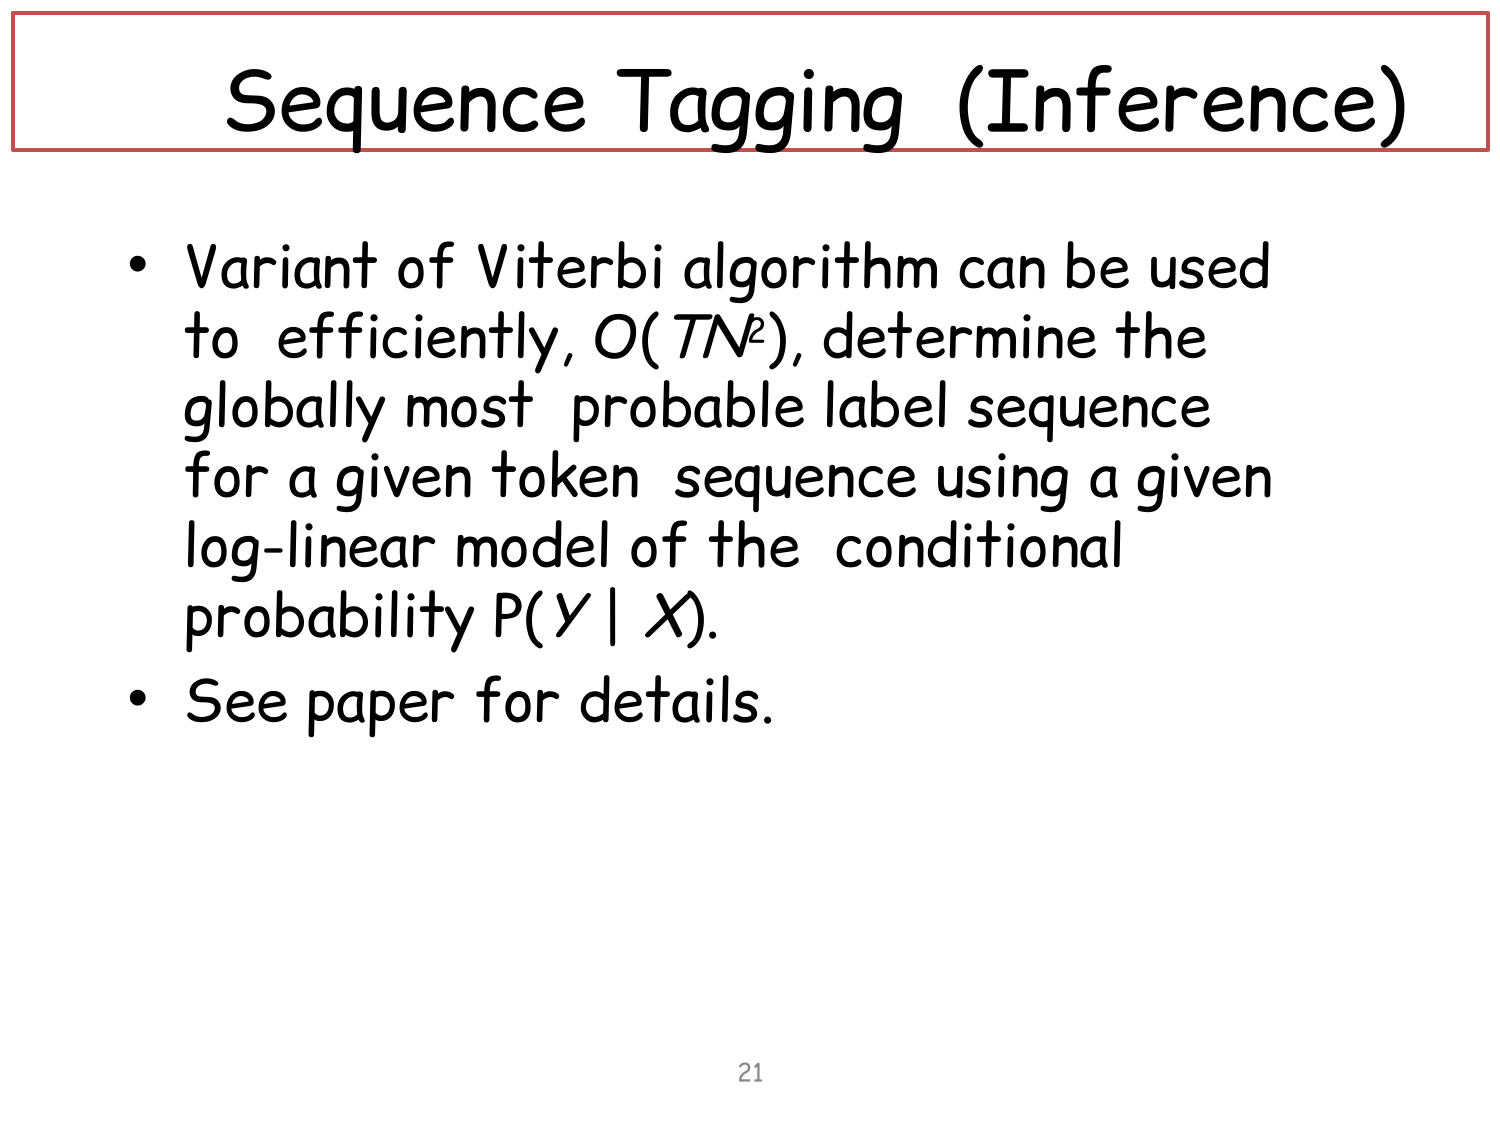

# Sequence Tagging  (Inference)
Variant of Viterbi algorithm can be used to  efficiently, O(TN2), determine the globally most  probable label sequence for a given token  sequence using a given log-linear model of the  conditional probability P(Y | X).
See paper for details.
21